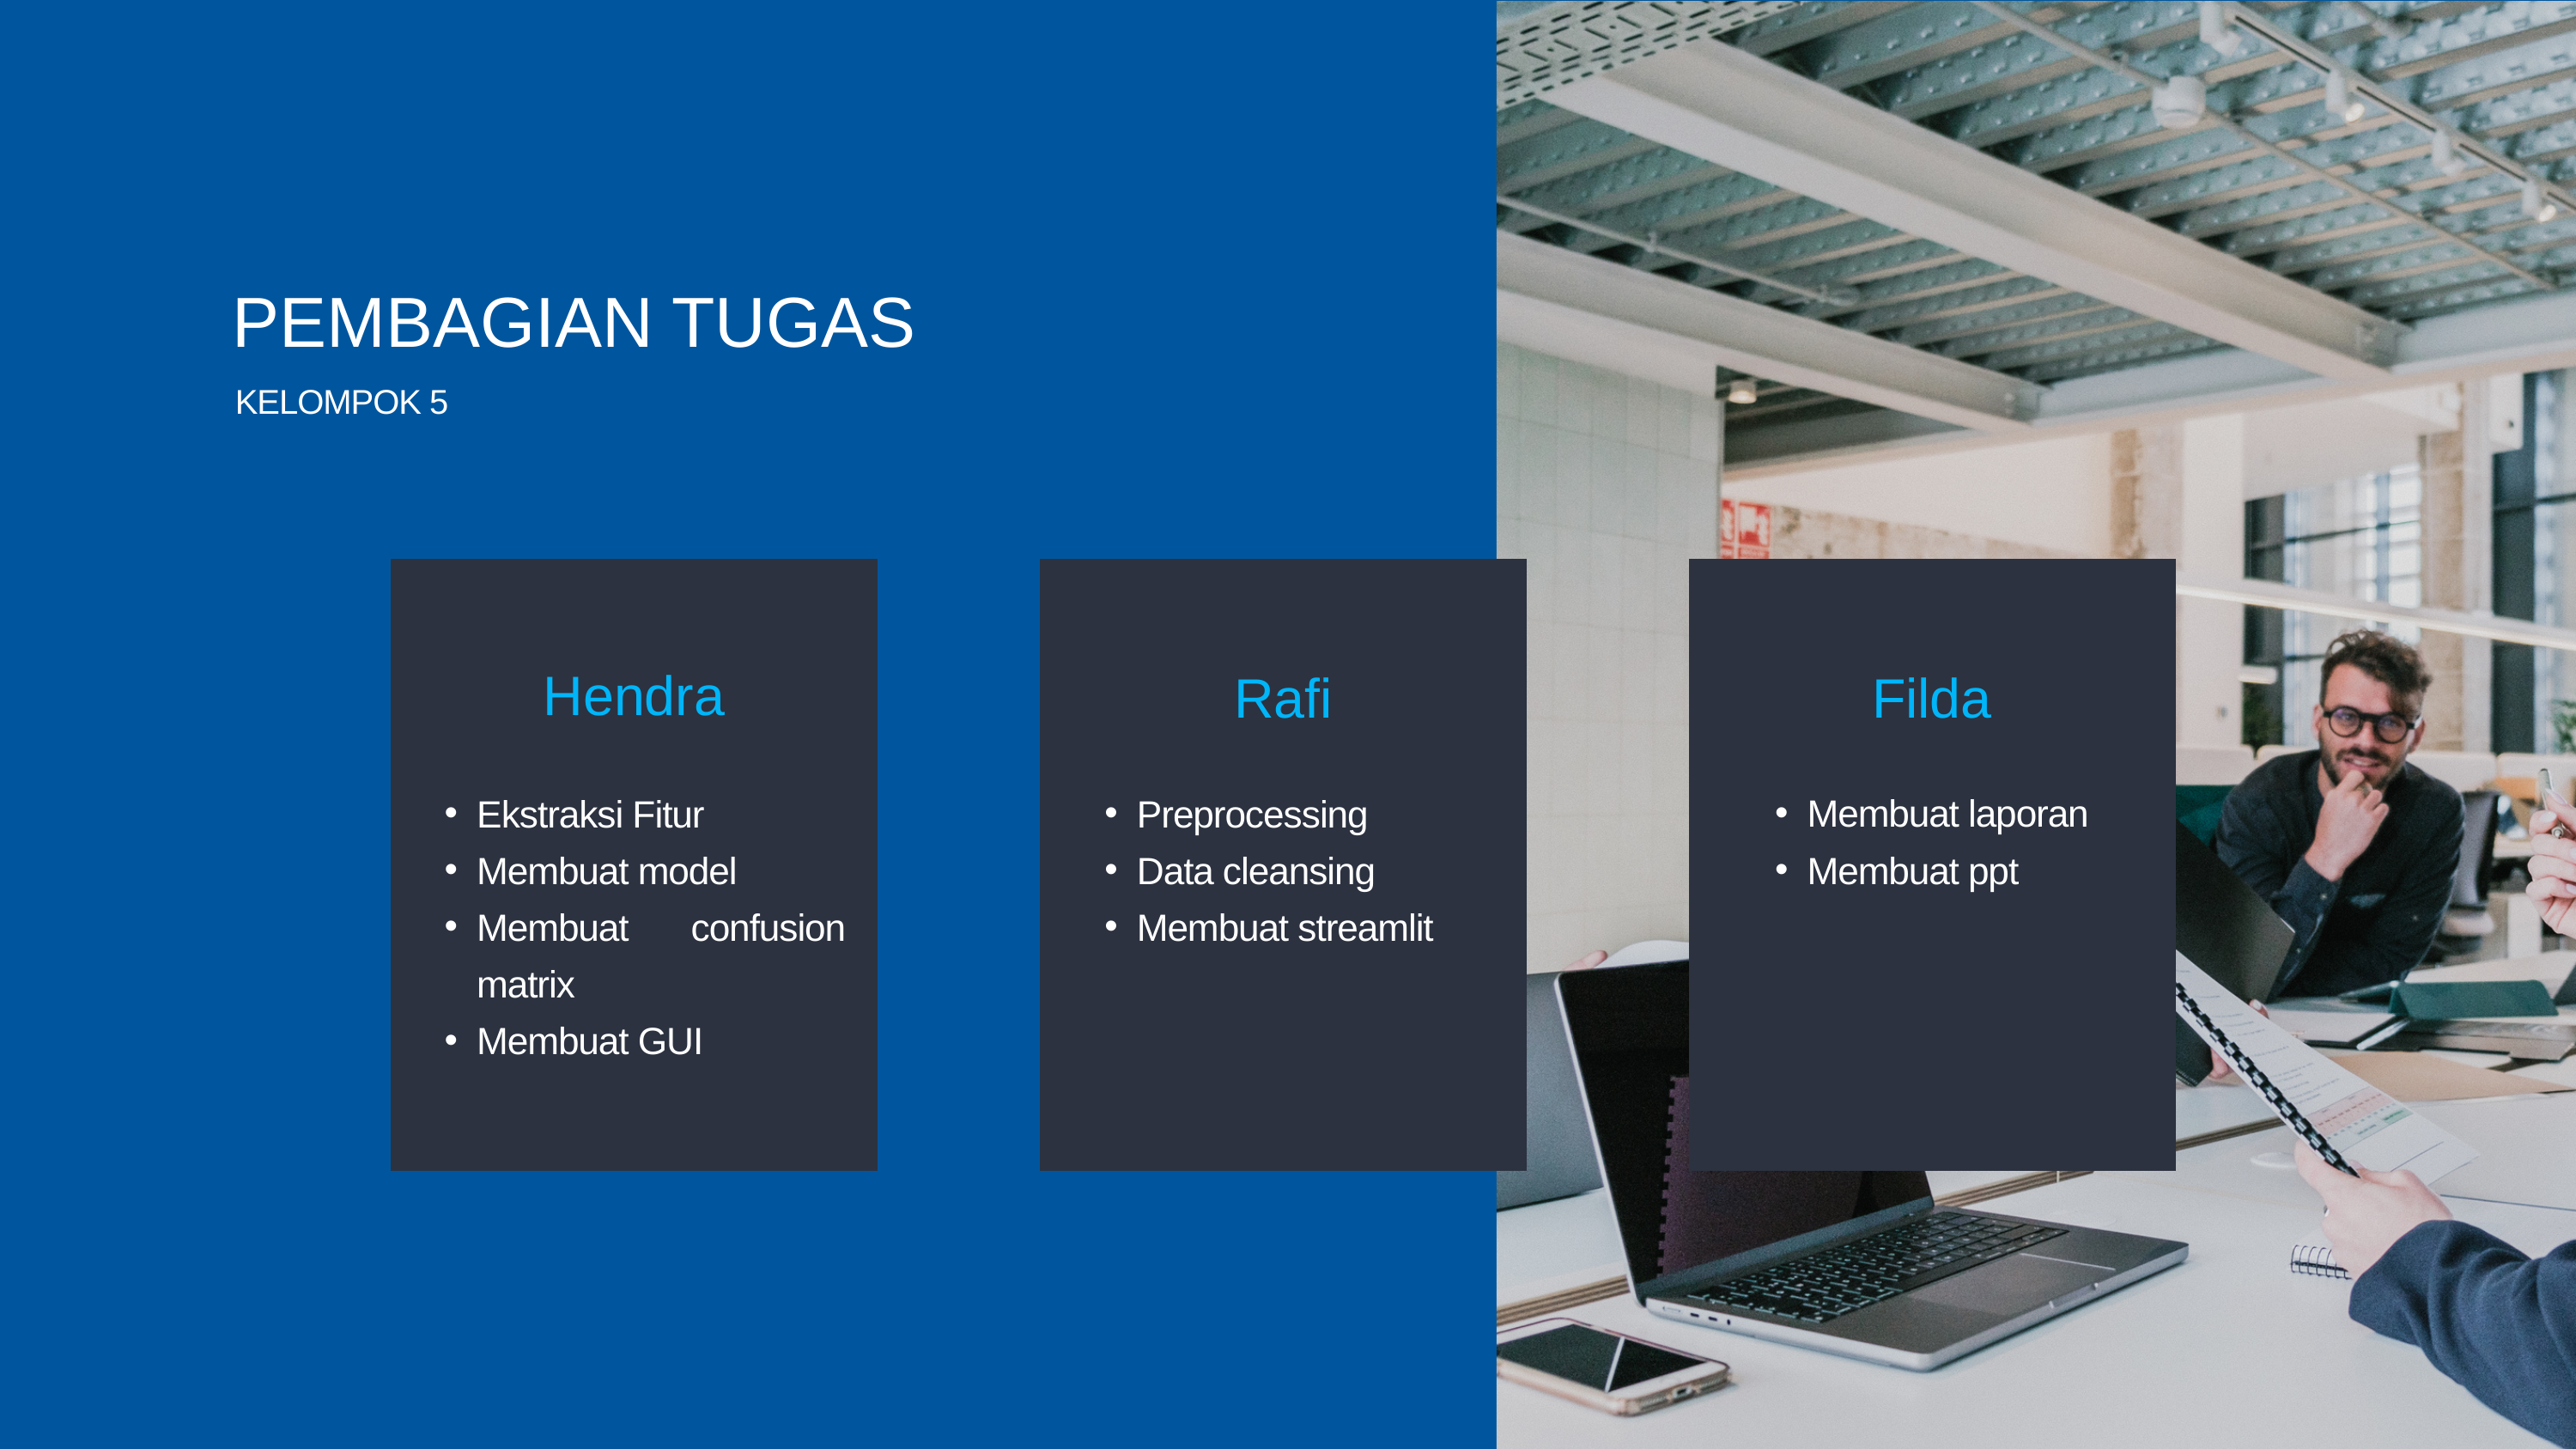

PEMBAGIAN TUGAS
KELOMPOK 5

Hendra
Rafi
Filda
Ekstraksi Fitur
Membuat model
Membuat confusion matrix
Membuat GUI
Preprocessing
Data cleansing
Membuat streamlit
Membuat laporan
Membuat ppt